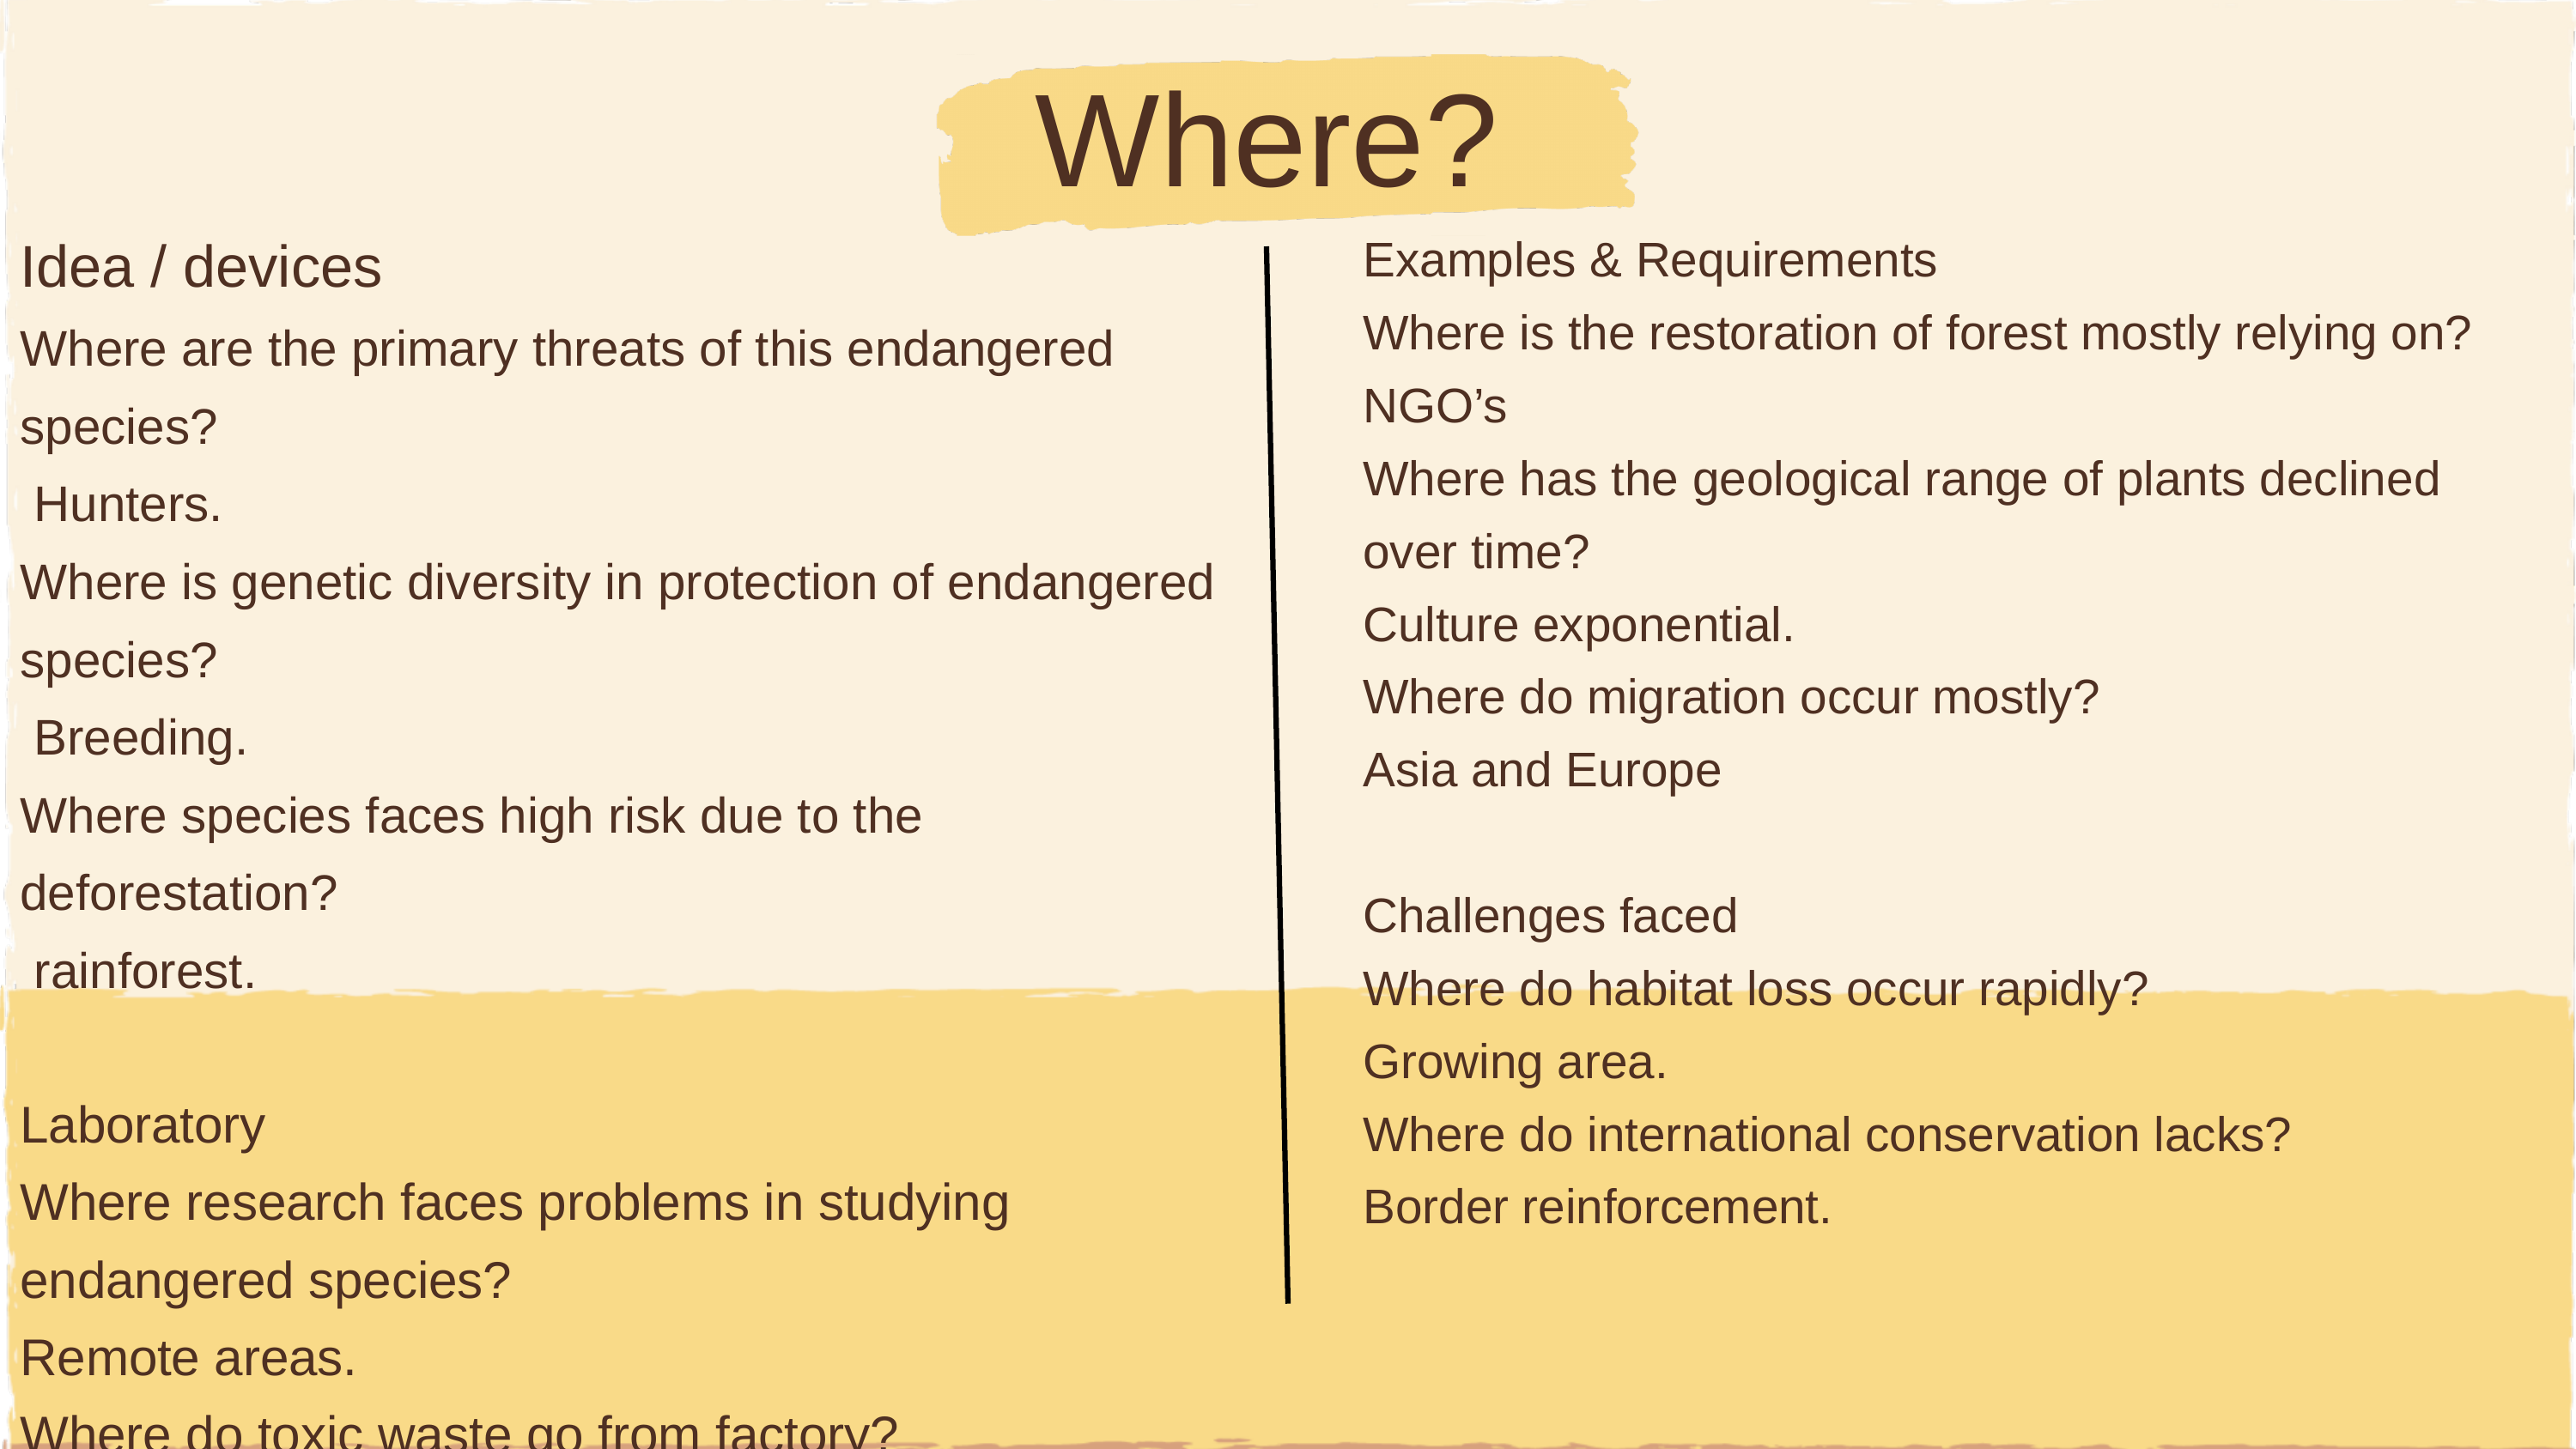

Where?
Idea / devices
Where are the primary threats of this endangered species?
 Hunters.
Where is genetic diversity in protection of endangered species?
 Breeding.
Where species faces high risk due to the deforestation?
 rainforest.

Laboratory
Where research faces problems in studying endangered species?
Remote areas.
Where do toxic waste go from factory?
Rivers and ocean.
Examples & Requirements
Where is the restoration of forest mostly relying on? NGO’s
Where has the geological range of plants declined over time?
Culture exponential.
Where do migration occur mostly?
Asia and Europe

Challenges faced
Where do habitat loss occur rapidly?
Growing area.
Where do international conservation lacks?
Border reinforcement.